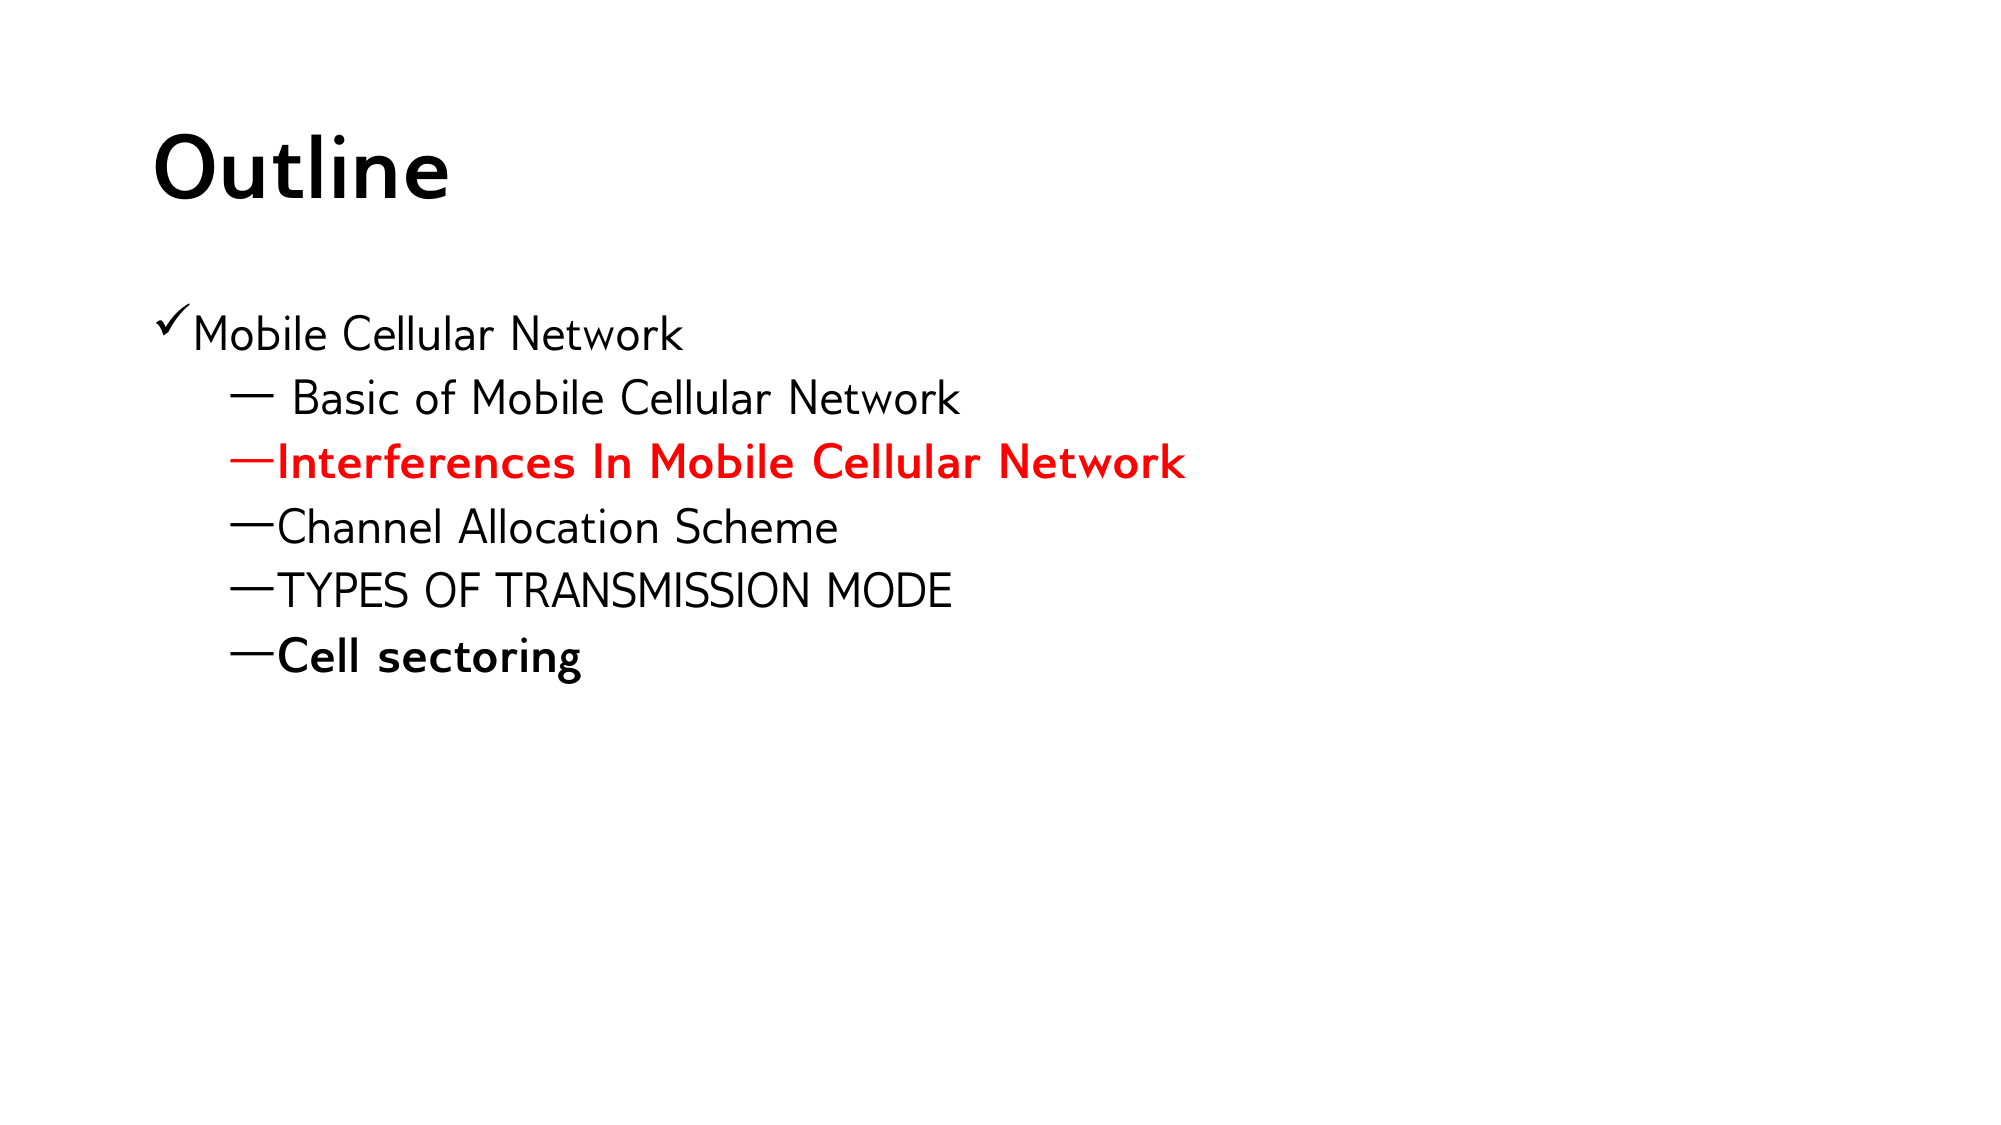

# Outline
Mobile Cellular Network
 Basic of Mobile Cellular Network
Interferences In Mobile Cellular Network
Channel Allocation Scheme
TYPES OF TRANSMISSION MODE
Cell sectoring